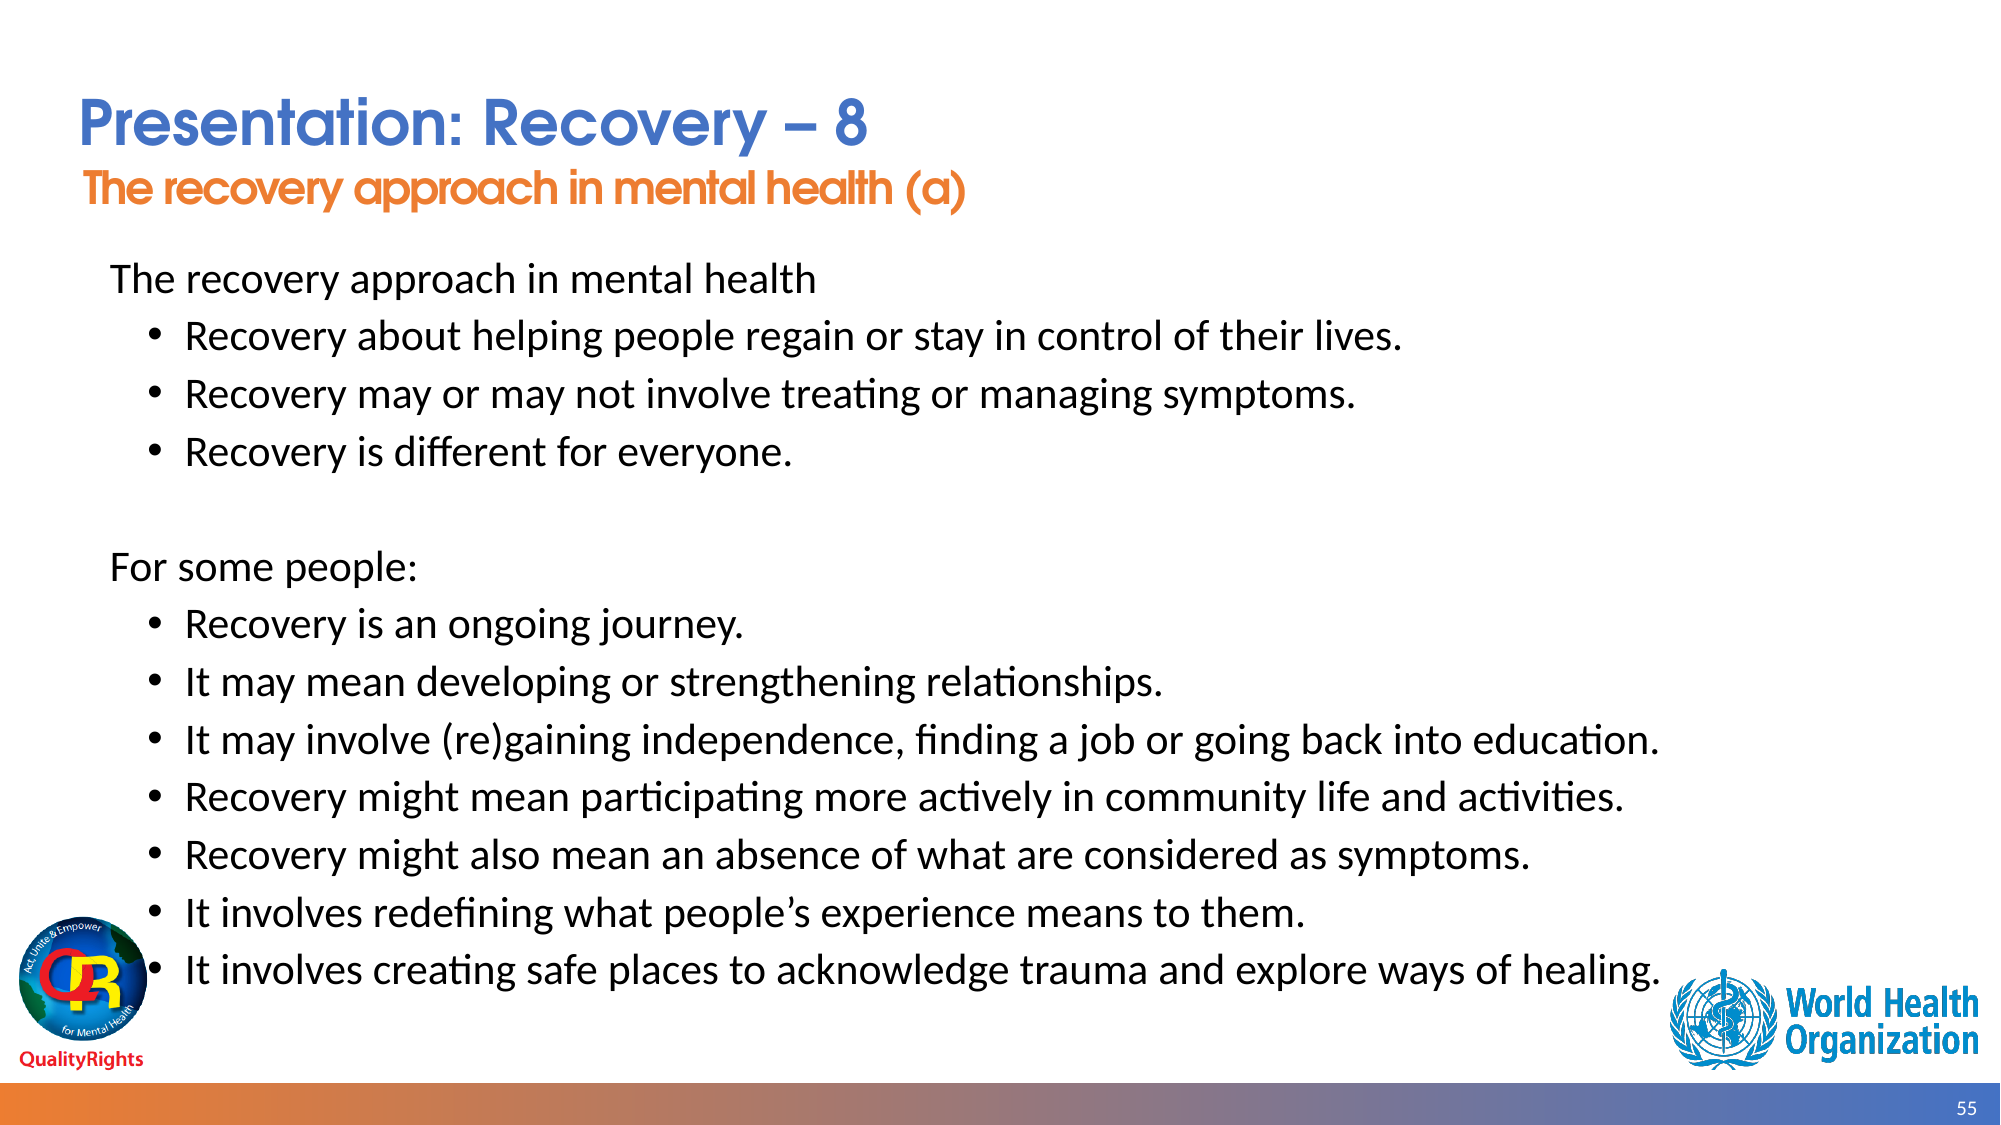

# Presentation: Recovery – 8
The recovery approach in mental health (a)
The recovery approach in mental health
Recovery about helping people regain or stay in control of their lives.
Recovery may or may not involve treating or managing symptoms.
Recovery is different for everyone.

For some people:
Recovery is an ongoing journey.
It may mean developing or strengthening relationships.
It may involve (re)gaining independence, finding a job or going back into education.
Recovery might mean participating more actively in community life and activities.
Recovery might also mean an absence of what are considered as symptoms.
It involves redefining what people’s experience means to them.
It involves creating safe places to acknowledge trauma and explore ways of healing.